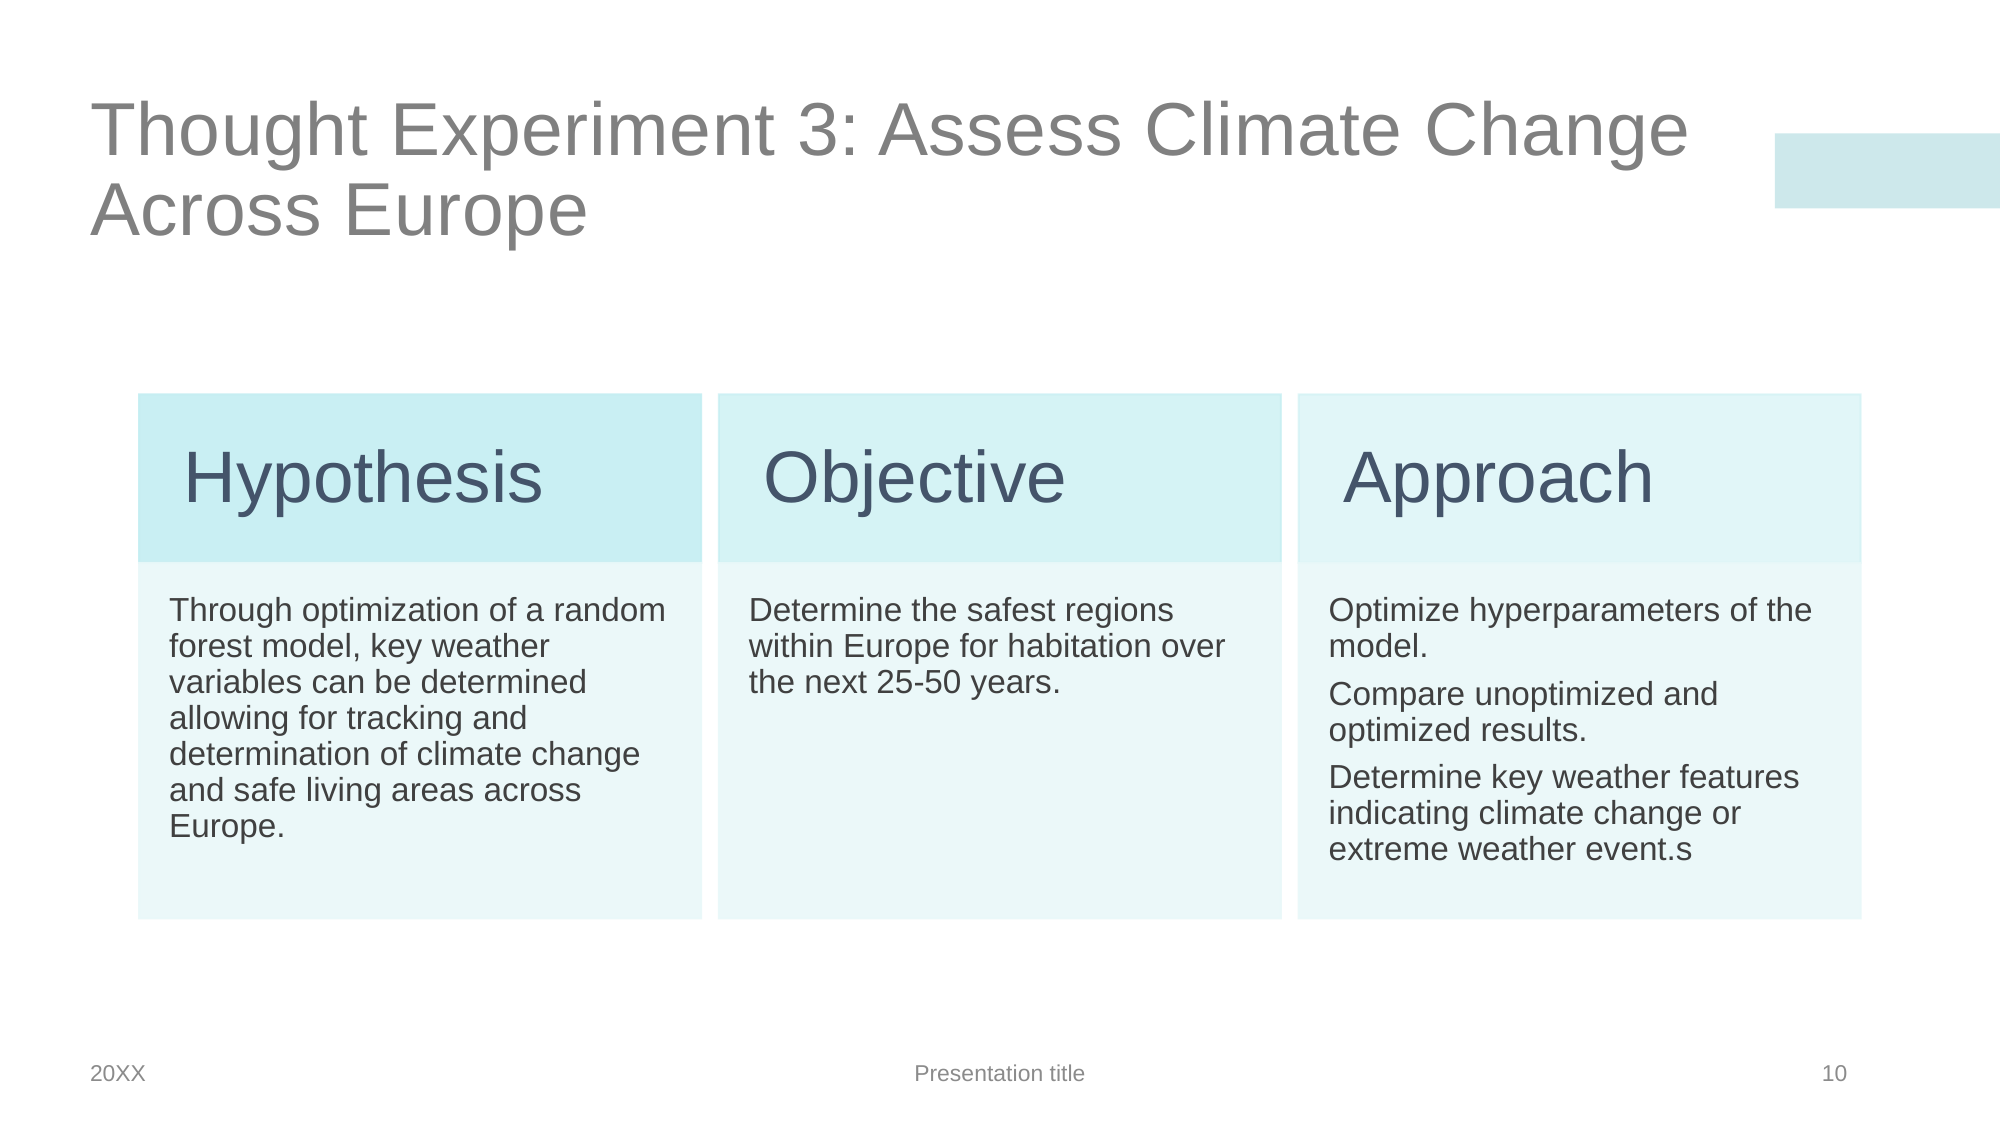

# Thought Experiment 3: Assess Climate Change Across Europe
Hypothesis
Through optimization of a random forest model, key weather variables can be determined allowing for tracking and determination of climate change and safe living areas across Europe.
Objective
Determine the safest regions within Europe for habitation over the next 25-50 years.
Approach
Optimize hyperparameters of the model.
Compare unoptimized and optimized results.
Determine key weather features indicating climate change or extreme weather event.s
20XX
Presentation title
10